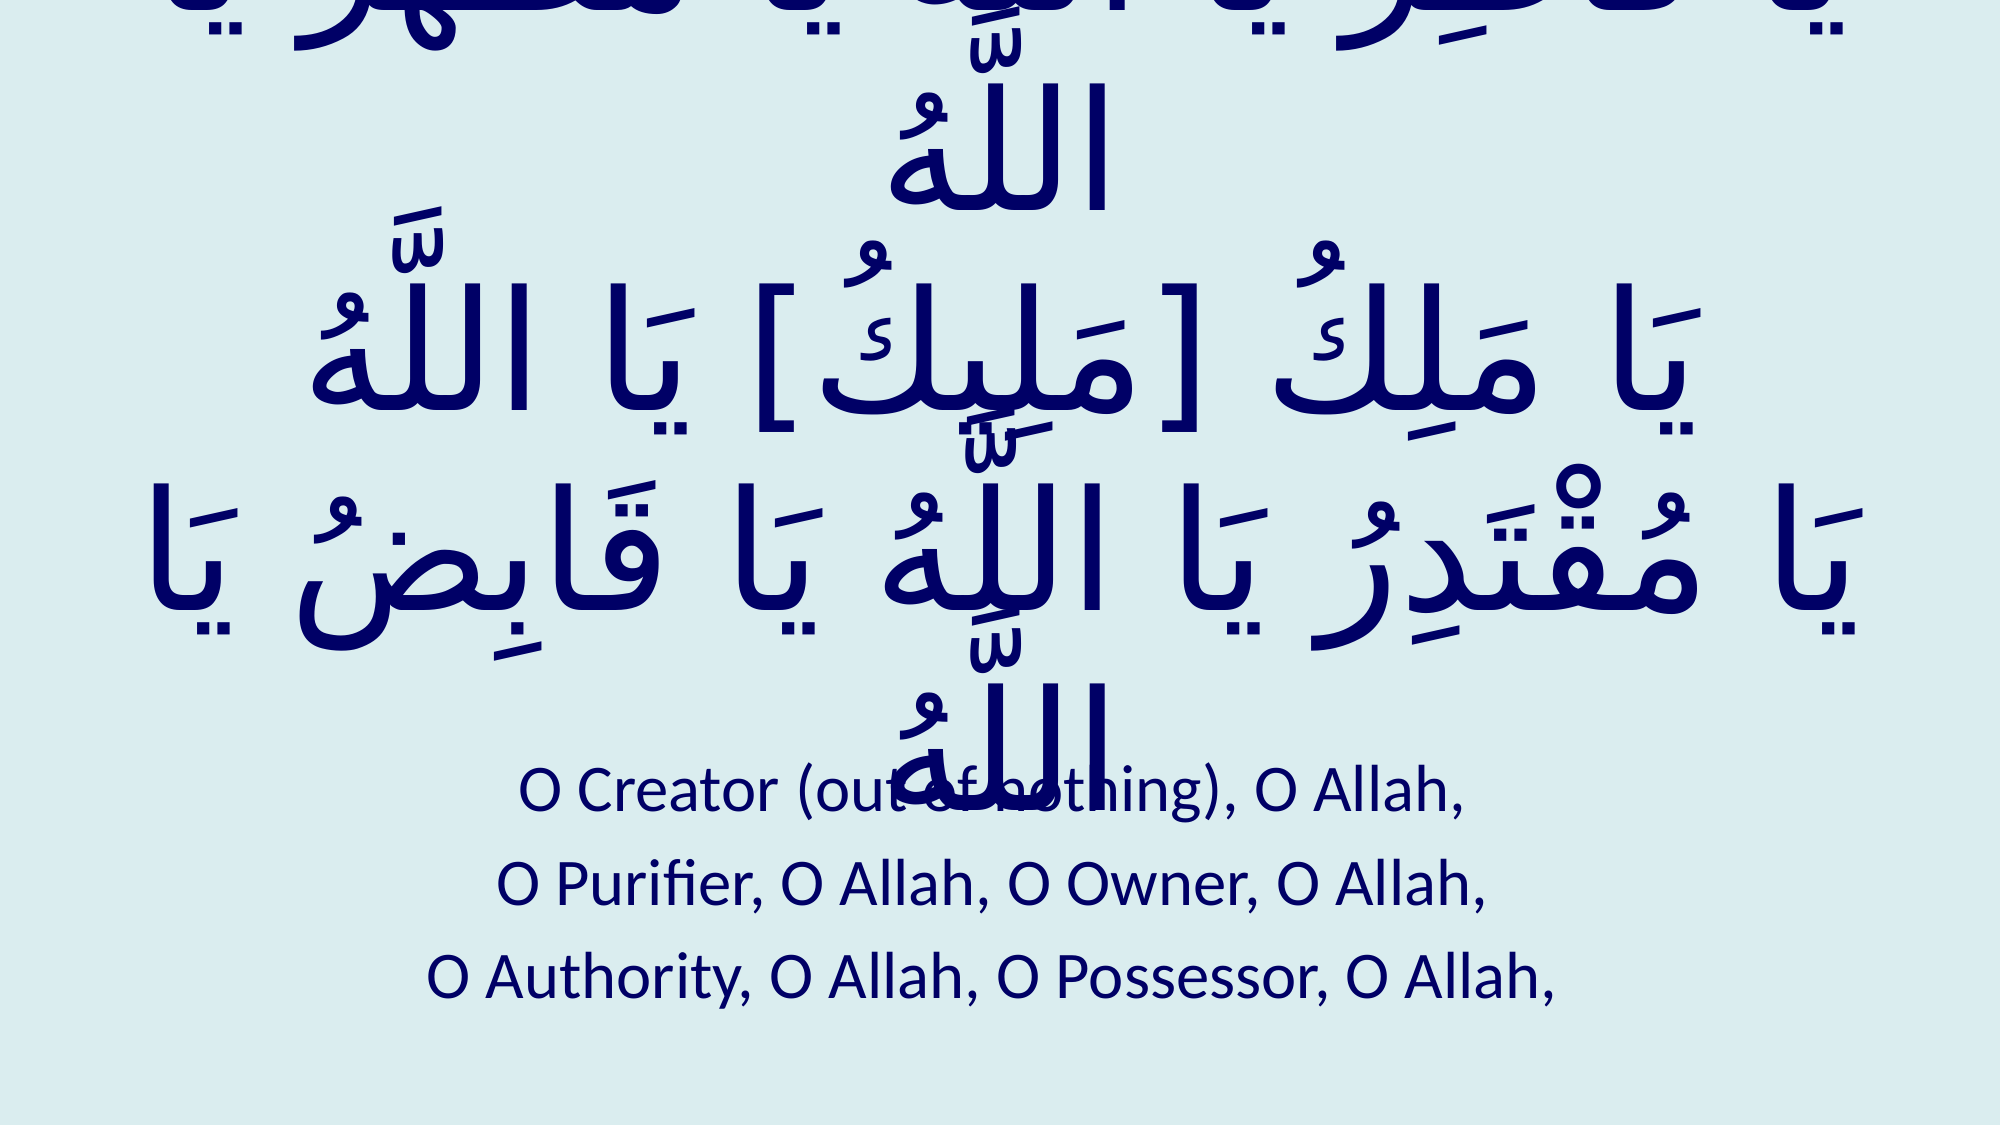

# يَا فَاطِرُ يَا اللَّهُ يَا مُطَهِّرُ يَا اللَّهُ يَا مَلِكُ [مَلِيكُ‏] يَا اللَّهُ يَا مُقْتَدِرُ يَا اللَّهُ يَا قَابِضُ يَا اللَّهُ‏
O Creator (out of nothing), O Allah,
O Purifier, O Allah, O Owner, O Allah,
O Authority, O Allah, O Possessor, O Allah,